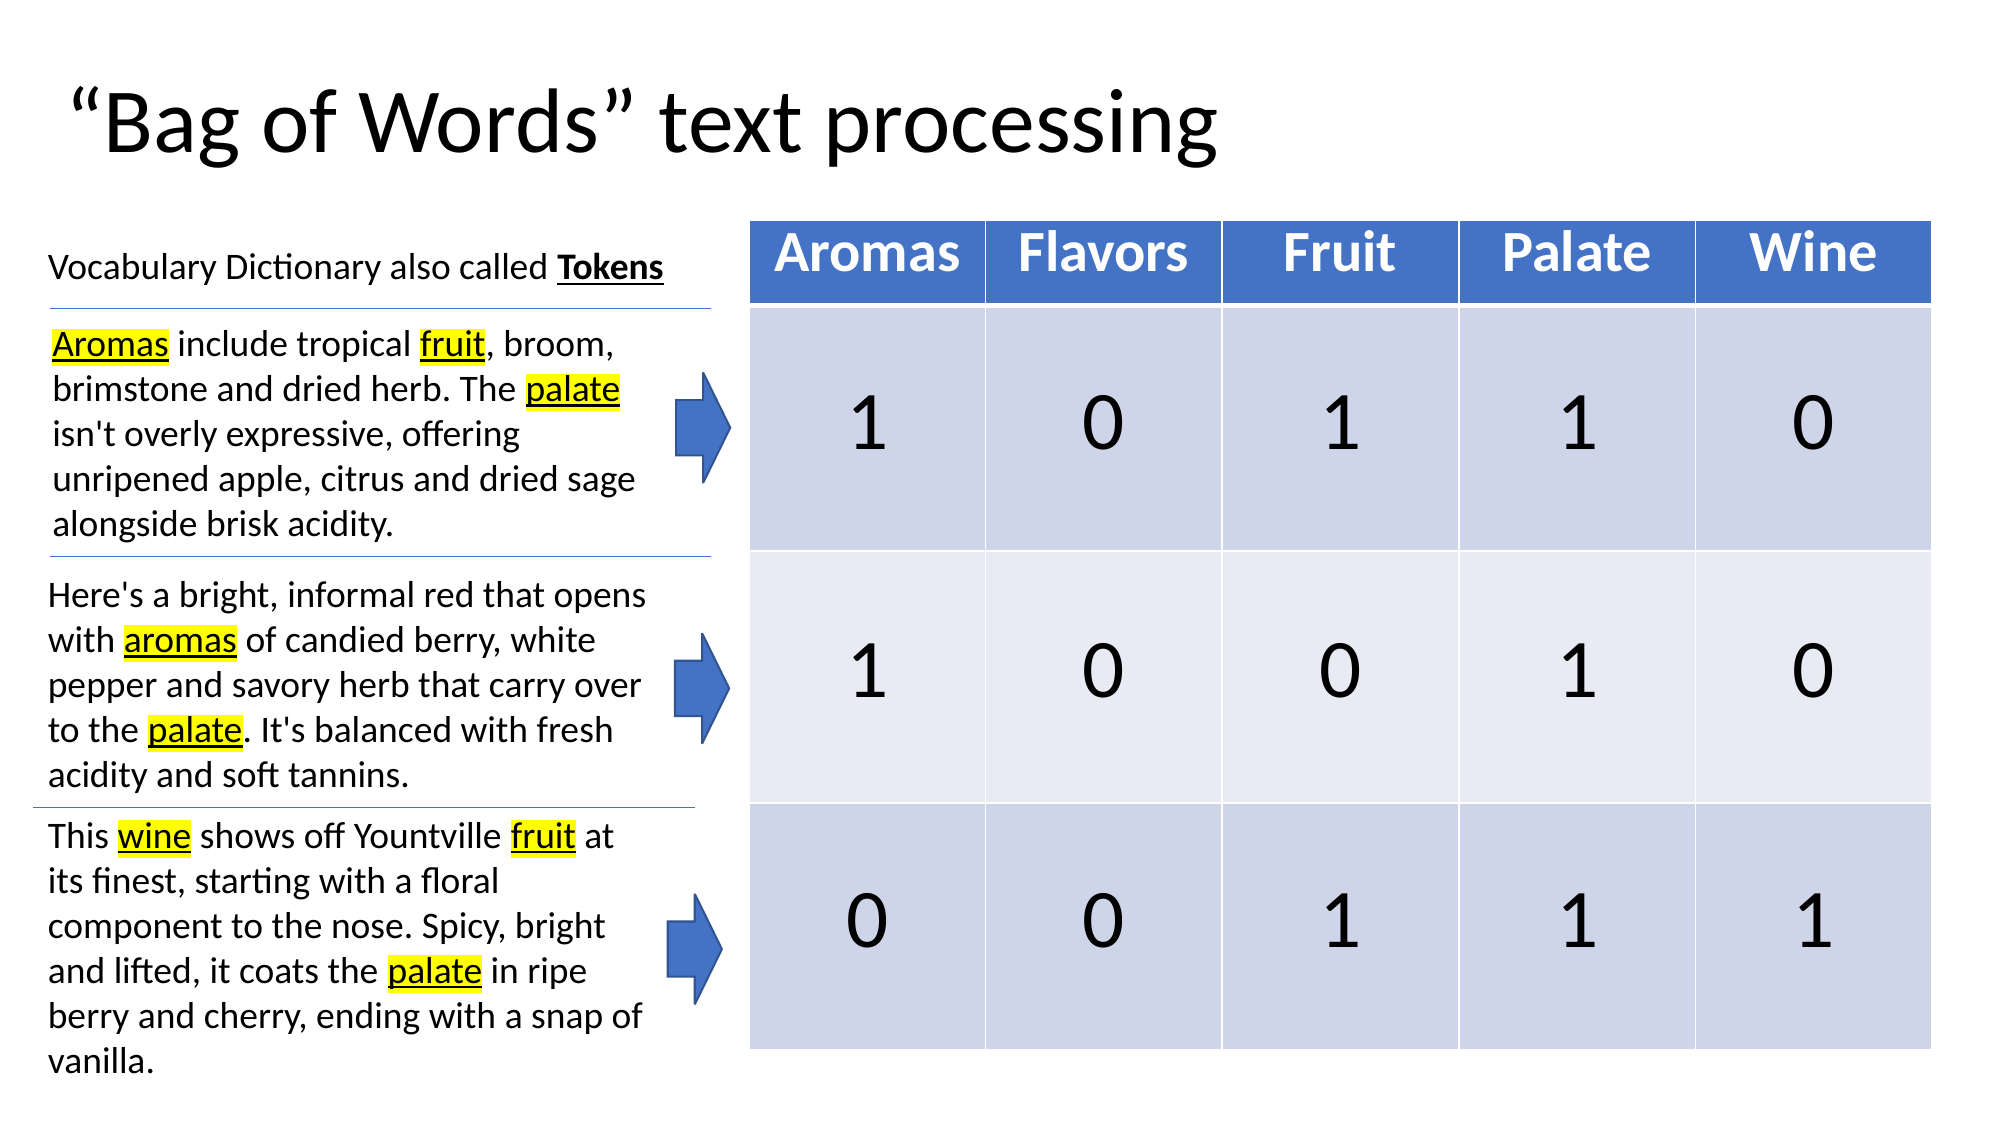

# “Bag of Words” text processing
| Aromas | Flavors | Fruit | Palate | Wine |
| --- | --- | --- | --- | --- |
| 1 | 0 | 1 | 1 | 0 |
| 1 | 0 | 0 | 1 | 0 |
| 0 | 0 | 1 | 1 | 1 |
Vocabulary Dictionary also called Tokens
Aromas include tropical fruit, broom, brimstone and dried herb. The palate isn't overly expressive, offering unripened apple, citrus and dried sage alongside brisk acidity.

Here's a bright, informal red that opens with aromas of candied berry, white pepper and savory herb that carry over to the palate. It's balanced with fresh acidity and soft tannins.

This wine shows off Yountville fruit at its finest, starting with a floral component to the nose. Spicy, bright and lifted, it coats the palate in ripe berry and cherry, ending with a snap of vanilla.